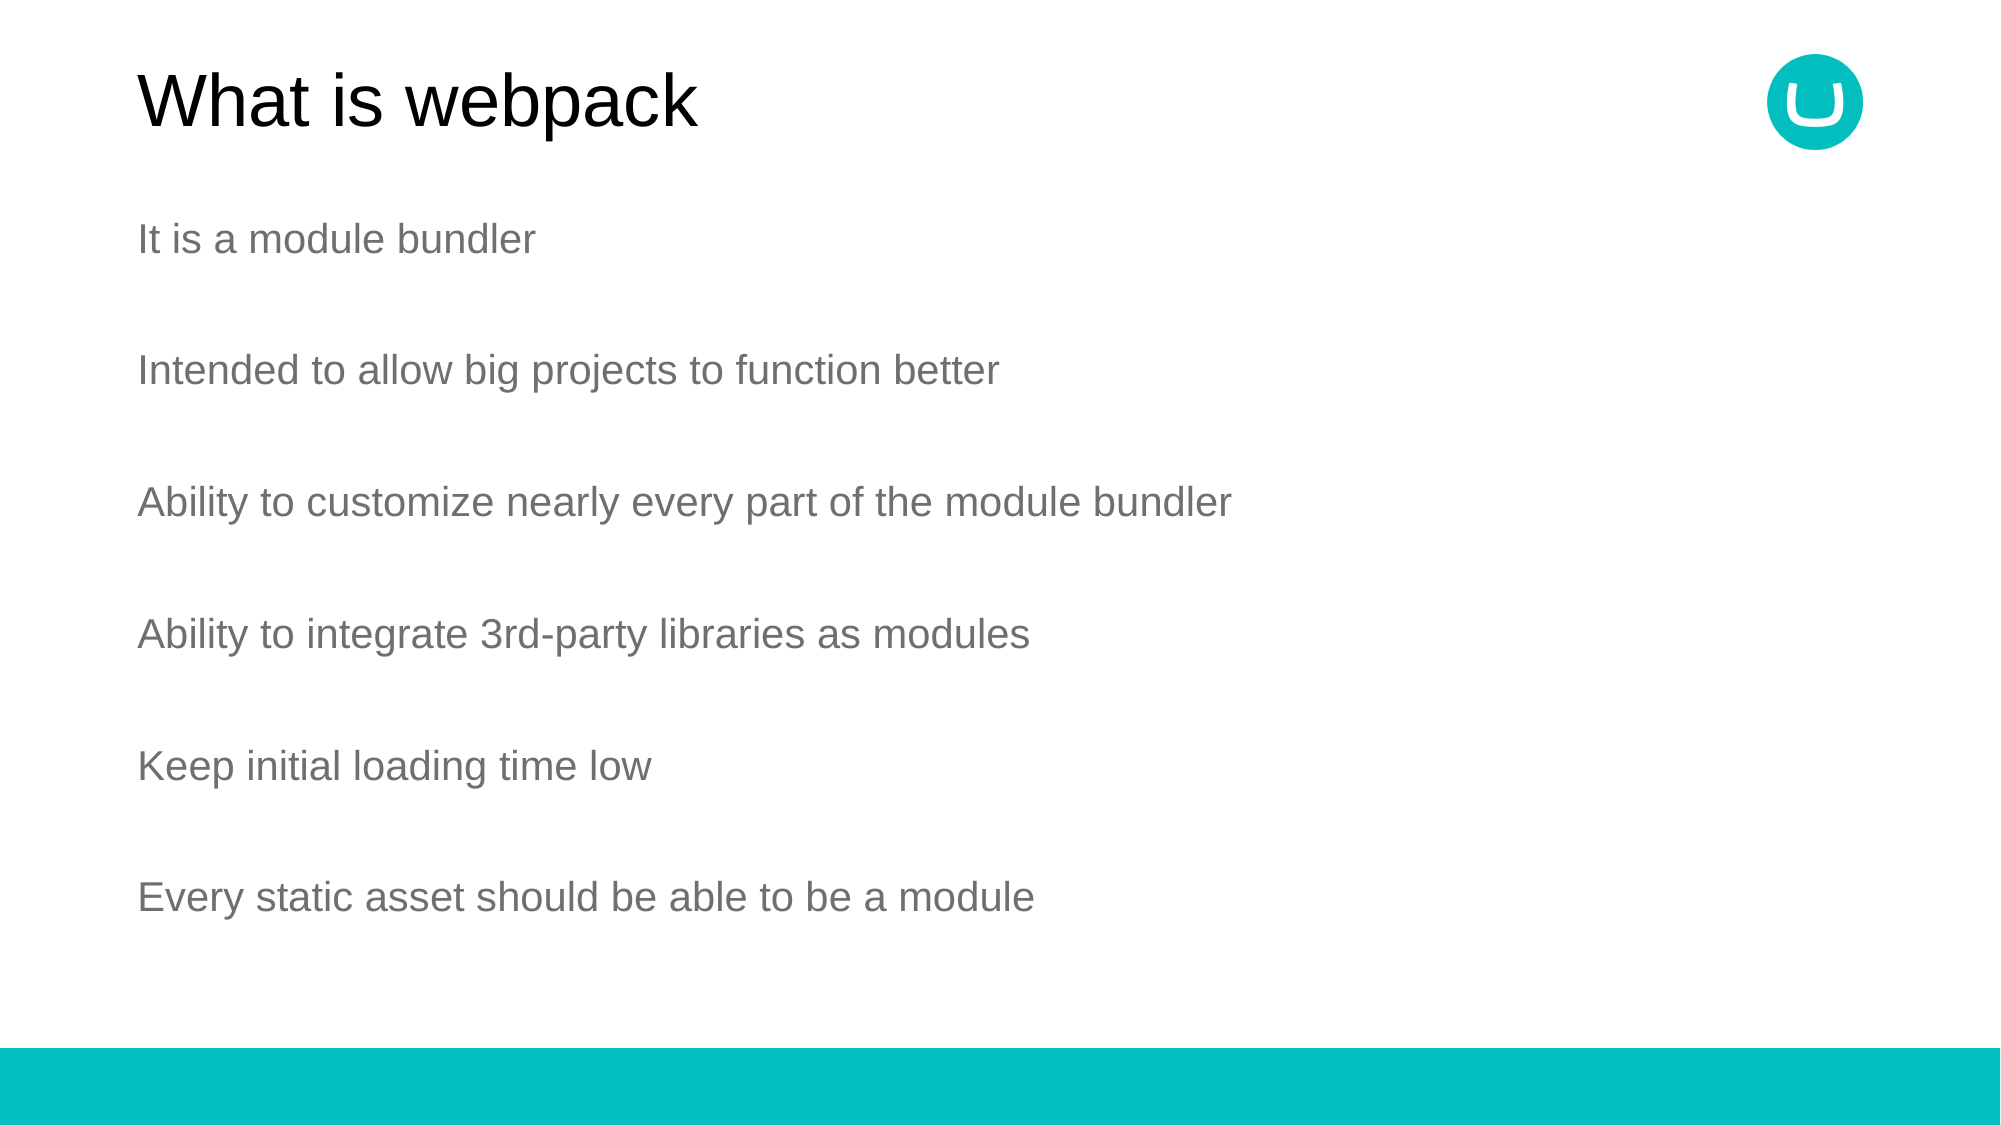

# What is webpack
It is a module bundler

Intended to allow big projects to function better

Ability to customize nearly every part of the module bundler

Ability to integrate 3rd-party libraries as modules

Keep initial loading time low

Every static asset should be able to be a module